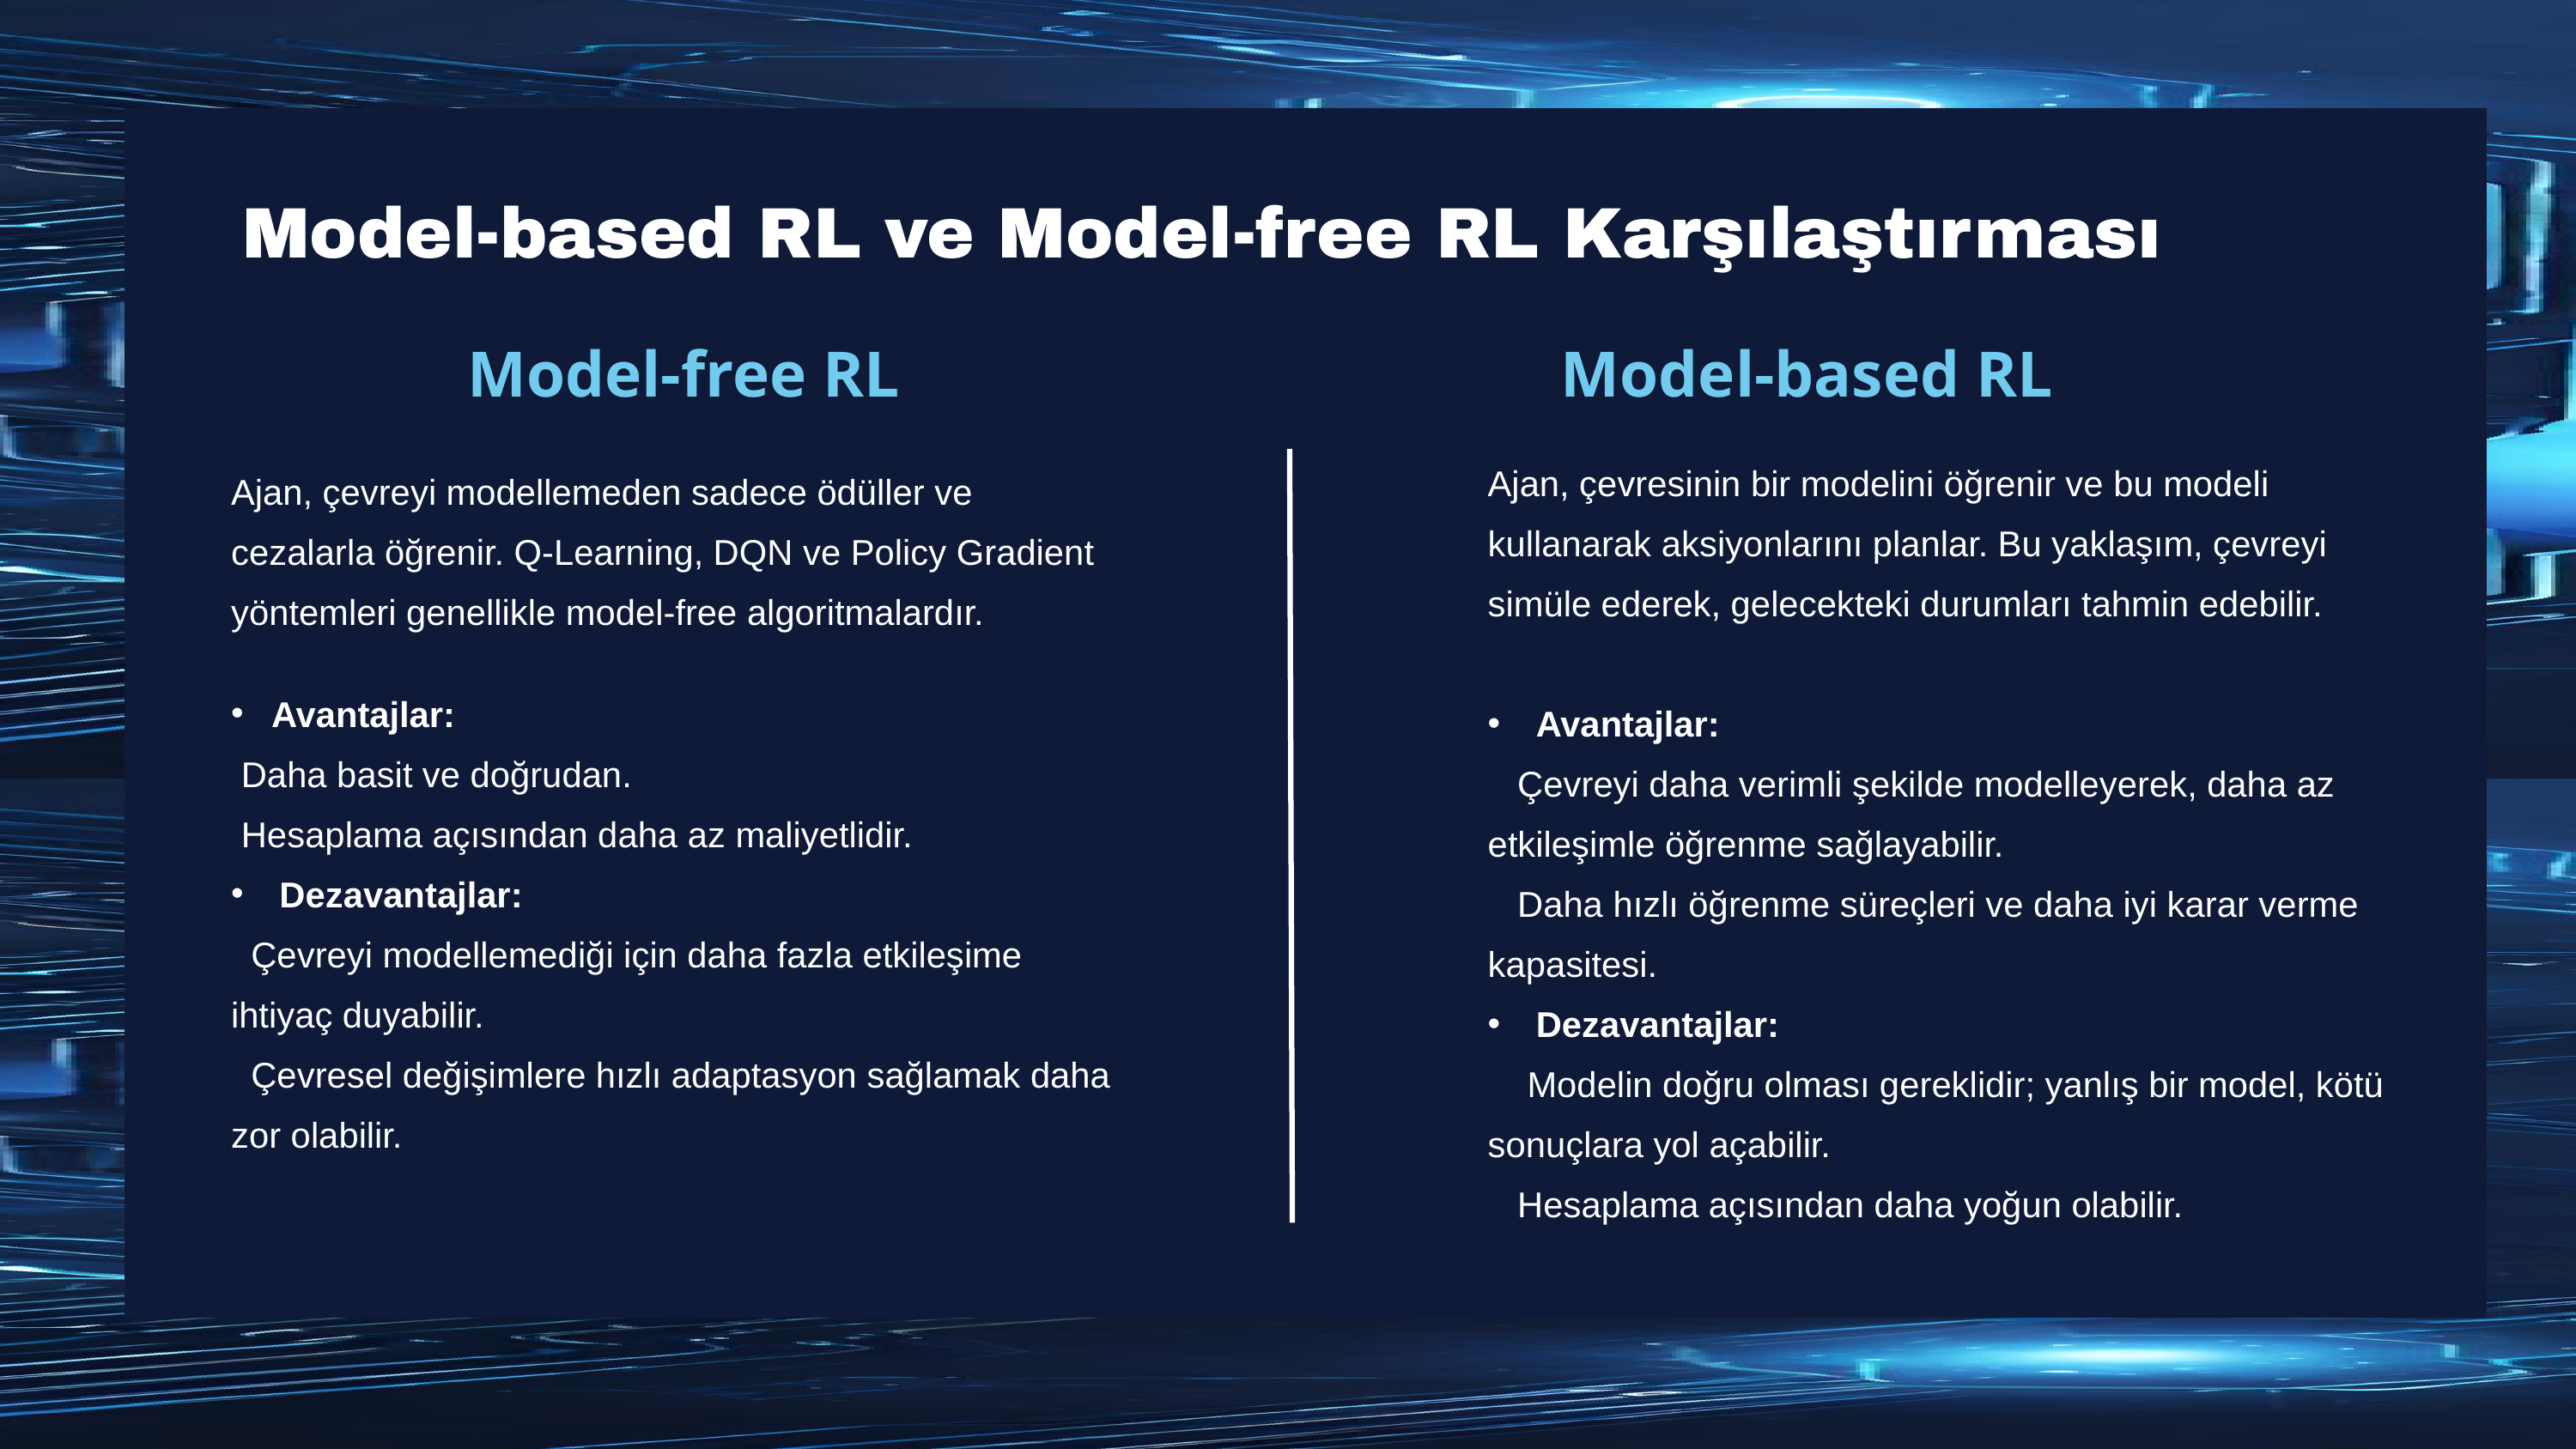

Model-based RL ve Model-free RL Karşılaştırması
Model-free RL

Model-based RL

Ajan, çevresinin bir modelini öğrenir ve bu modeli kullanarak aksiyonlarını planlar. Bu yaklaşım, çevreyi simüle ederek, gelecekteki durumları tahmin edebilir.

Avantajlar:
   Çevreyi daha verimli şekilde modelleyerek, daha az etkileşimle öğrenme sağlayabilir.
   Daha hızlı öğrenme süreçleri ve daha iyi karar verme kapasitesi.
Dezavantajlar:
    Modelin doğru olması gereklidir; yanlış bir model, kötü sonuçlara yol açabilir.
   Hesaplama açısından daha yoğun olabilir.

Ajan, çevreyi modellemeden sadece ödüller ve cezalarla öğrenir. Q-Learning, DQN ve Policy Gradient yöntemleri genellikle model-free algoritmalardır.

Avantajlar:
 Daha basit ve doğrudan.
 Hesaplama açısından daha az maliyetlidir.
Dezavantajlar:
  Çevreyi modellemediği için daha fazla etkileşime ihtiyaç duyabilir.
  Çevresel değişimlere hızlı adaptasyon sağlamak daha zor olabilir.